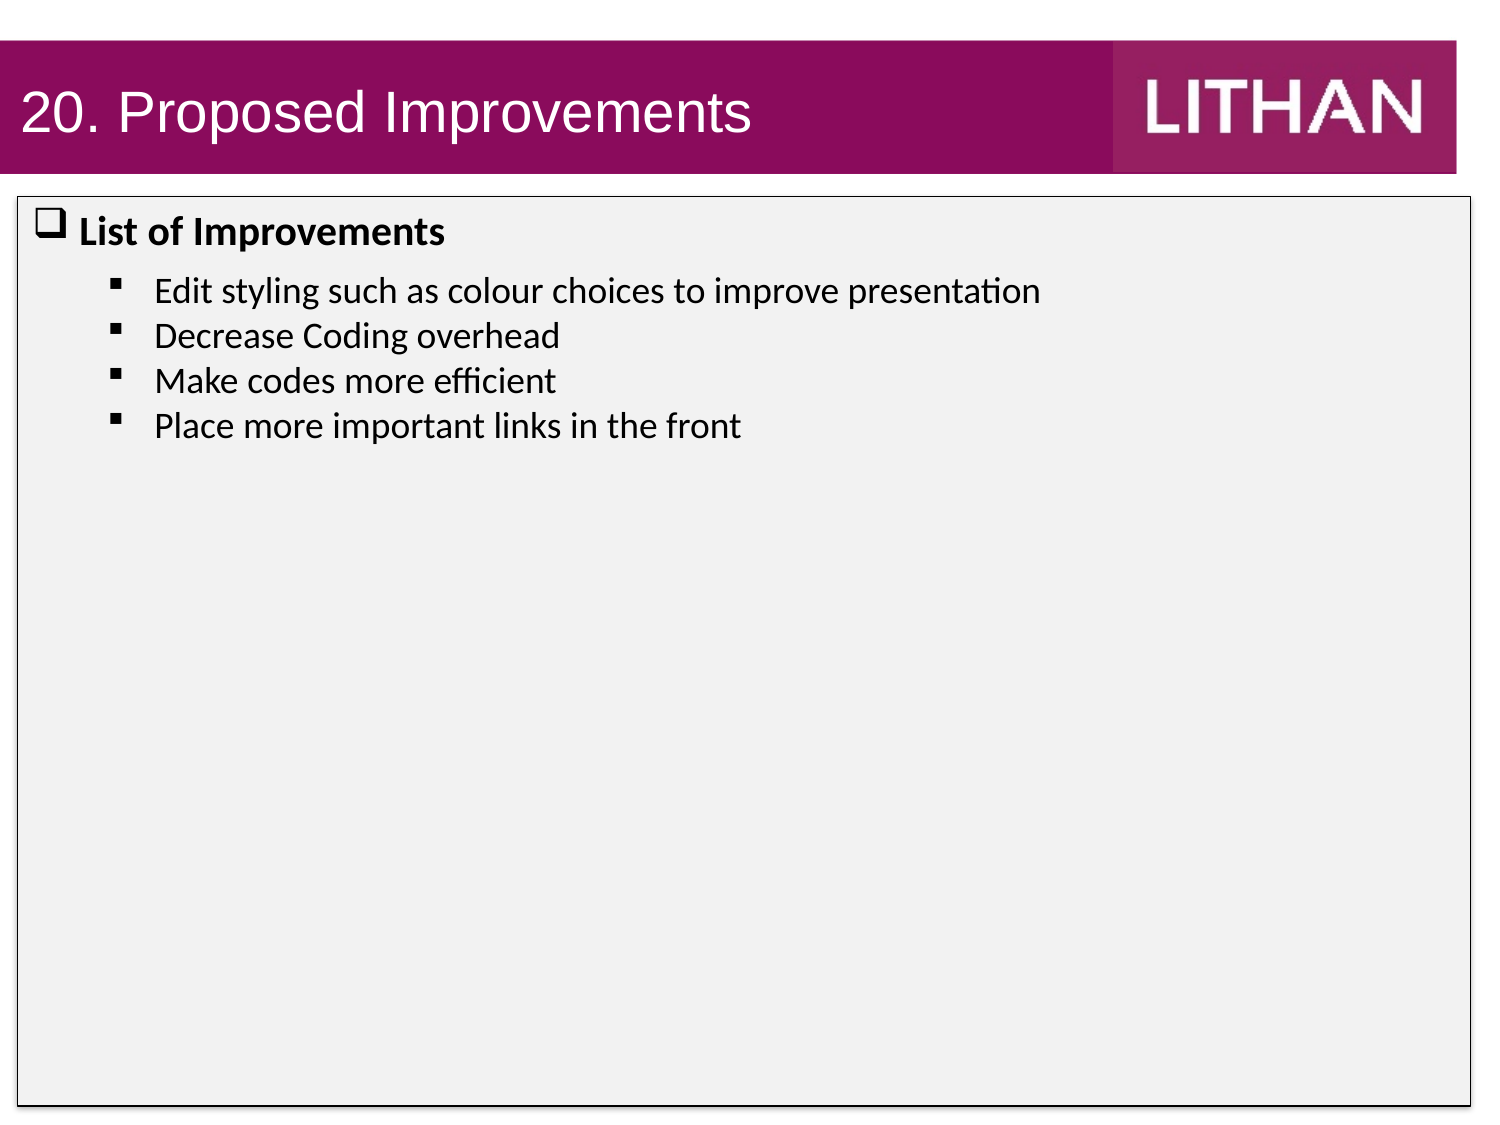

20. Proposed Improvements
List of Improvements
Edit styling such as colour choices to improve presentation
Decrease Coding overhead
Make codes more efficient
Place more important links in the front